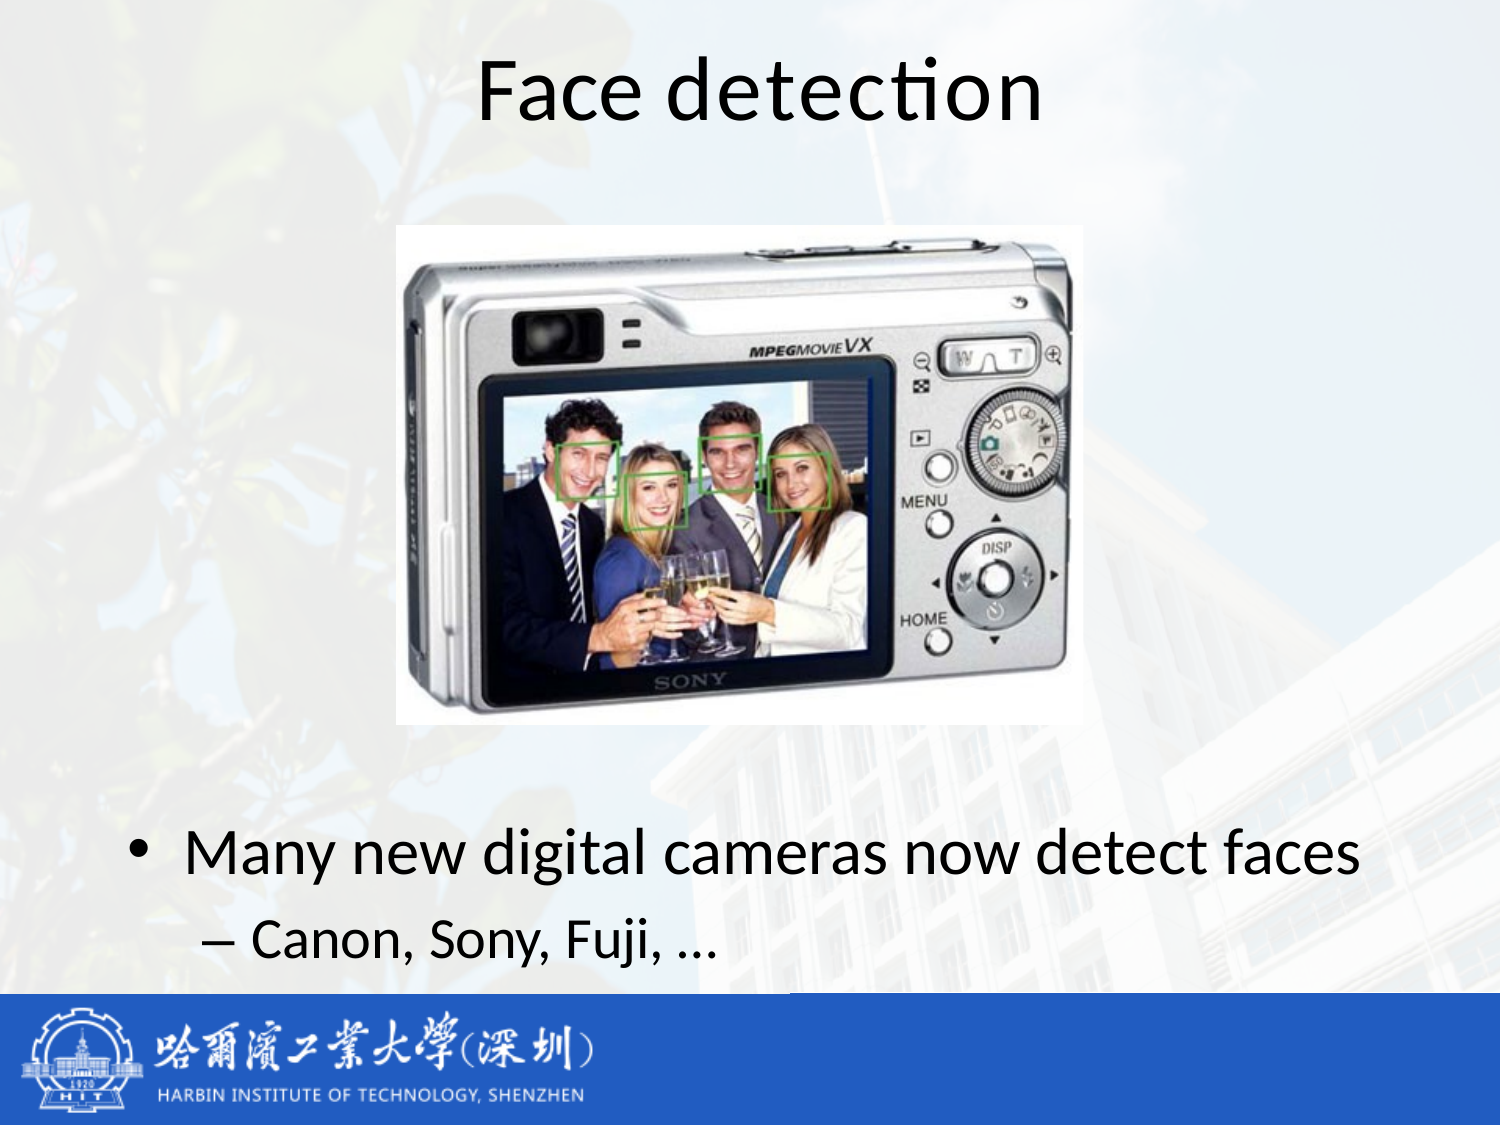

# Face detection

Many new digital cameras now detect faces
– Canon, Sony, Fuji, …